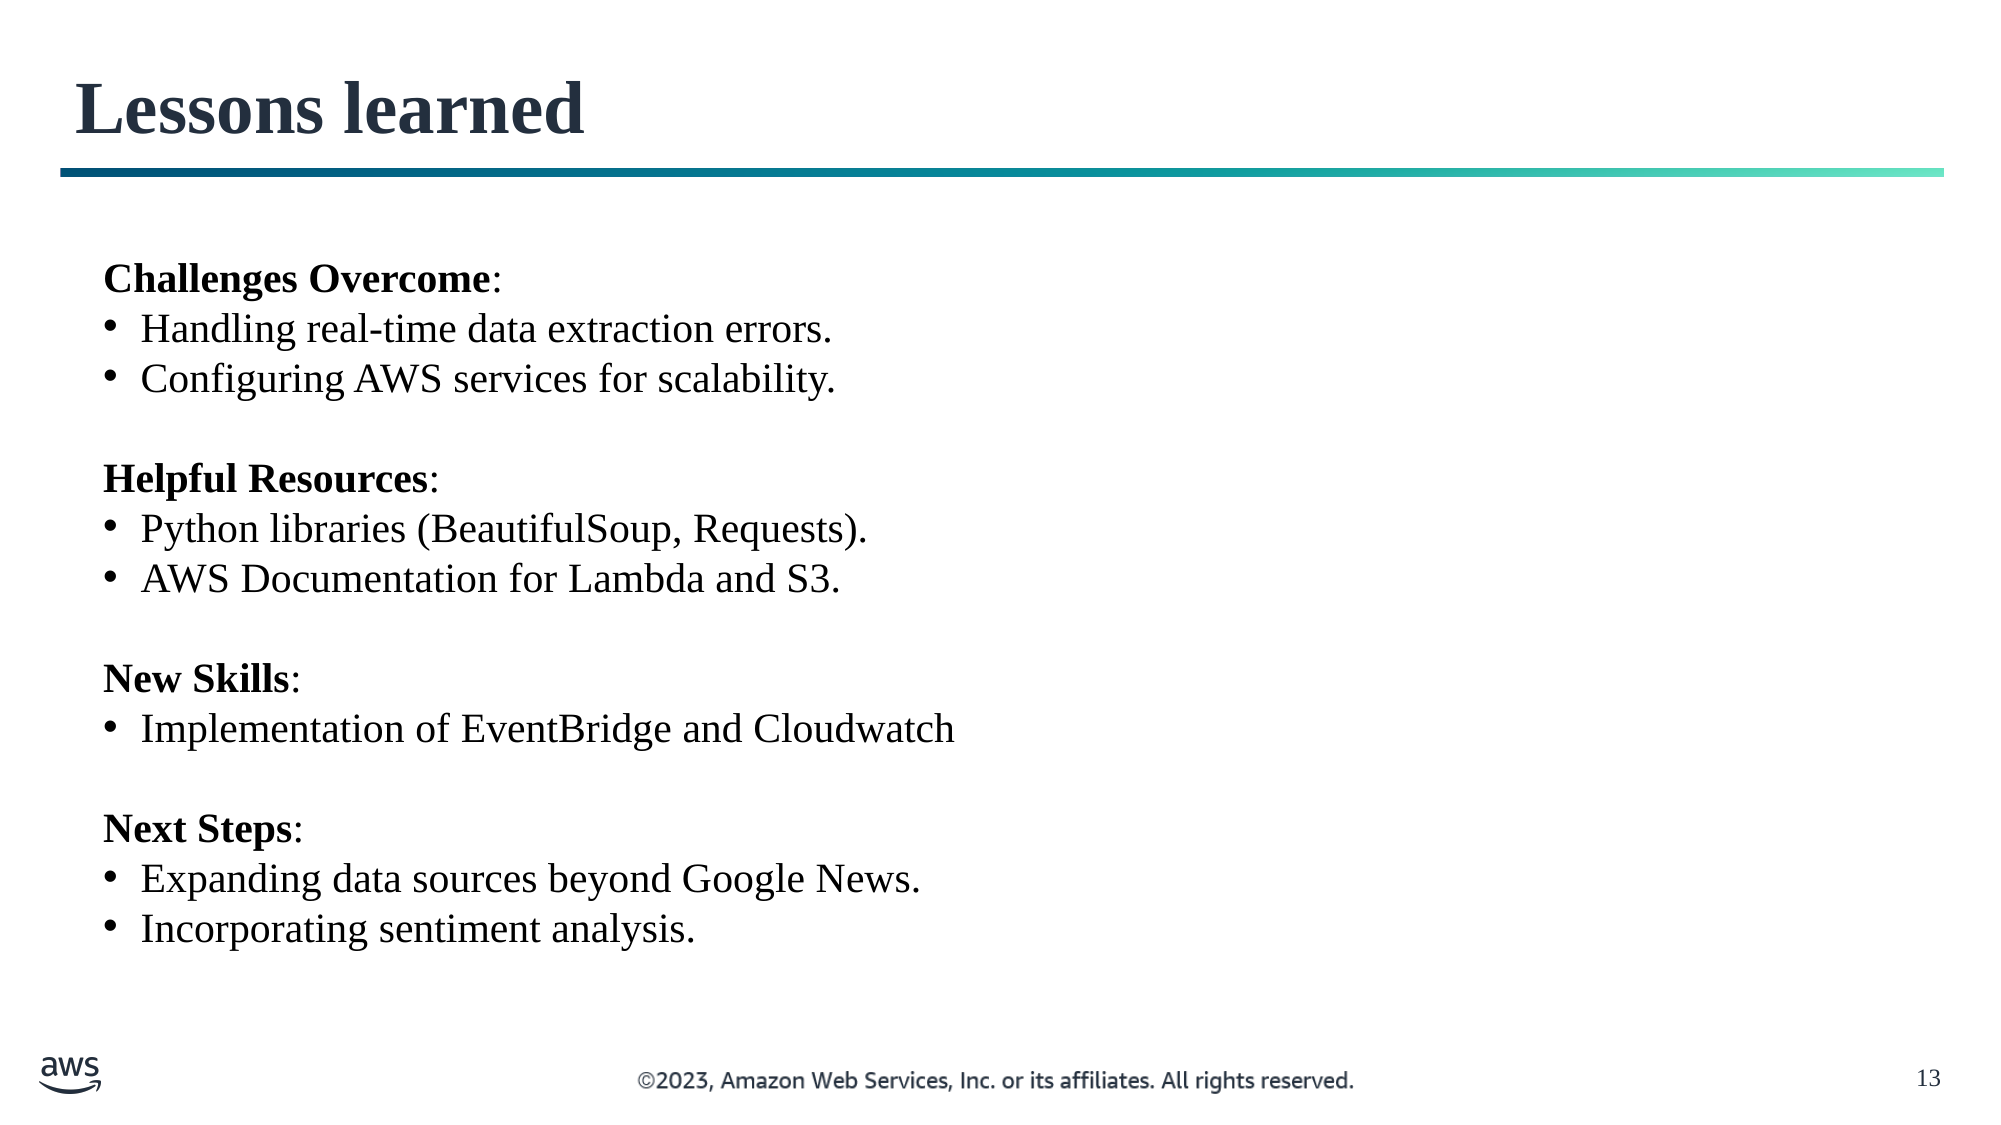

Lessons learned
Challenges Overcome:
Handling real-time data extraction errors.
Configuring AWS services for scalability.

Helpful Resources:
Python libraries (BeautifulSoup, Requests).
AWS Documentation for Lambda and S3.

New Skills:
Implementation of EventBridge and Cloudwatch

Next Steps:
Expanding data sources beyond Google News.
Incorporating sentiment analysis.

13